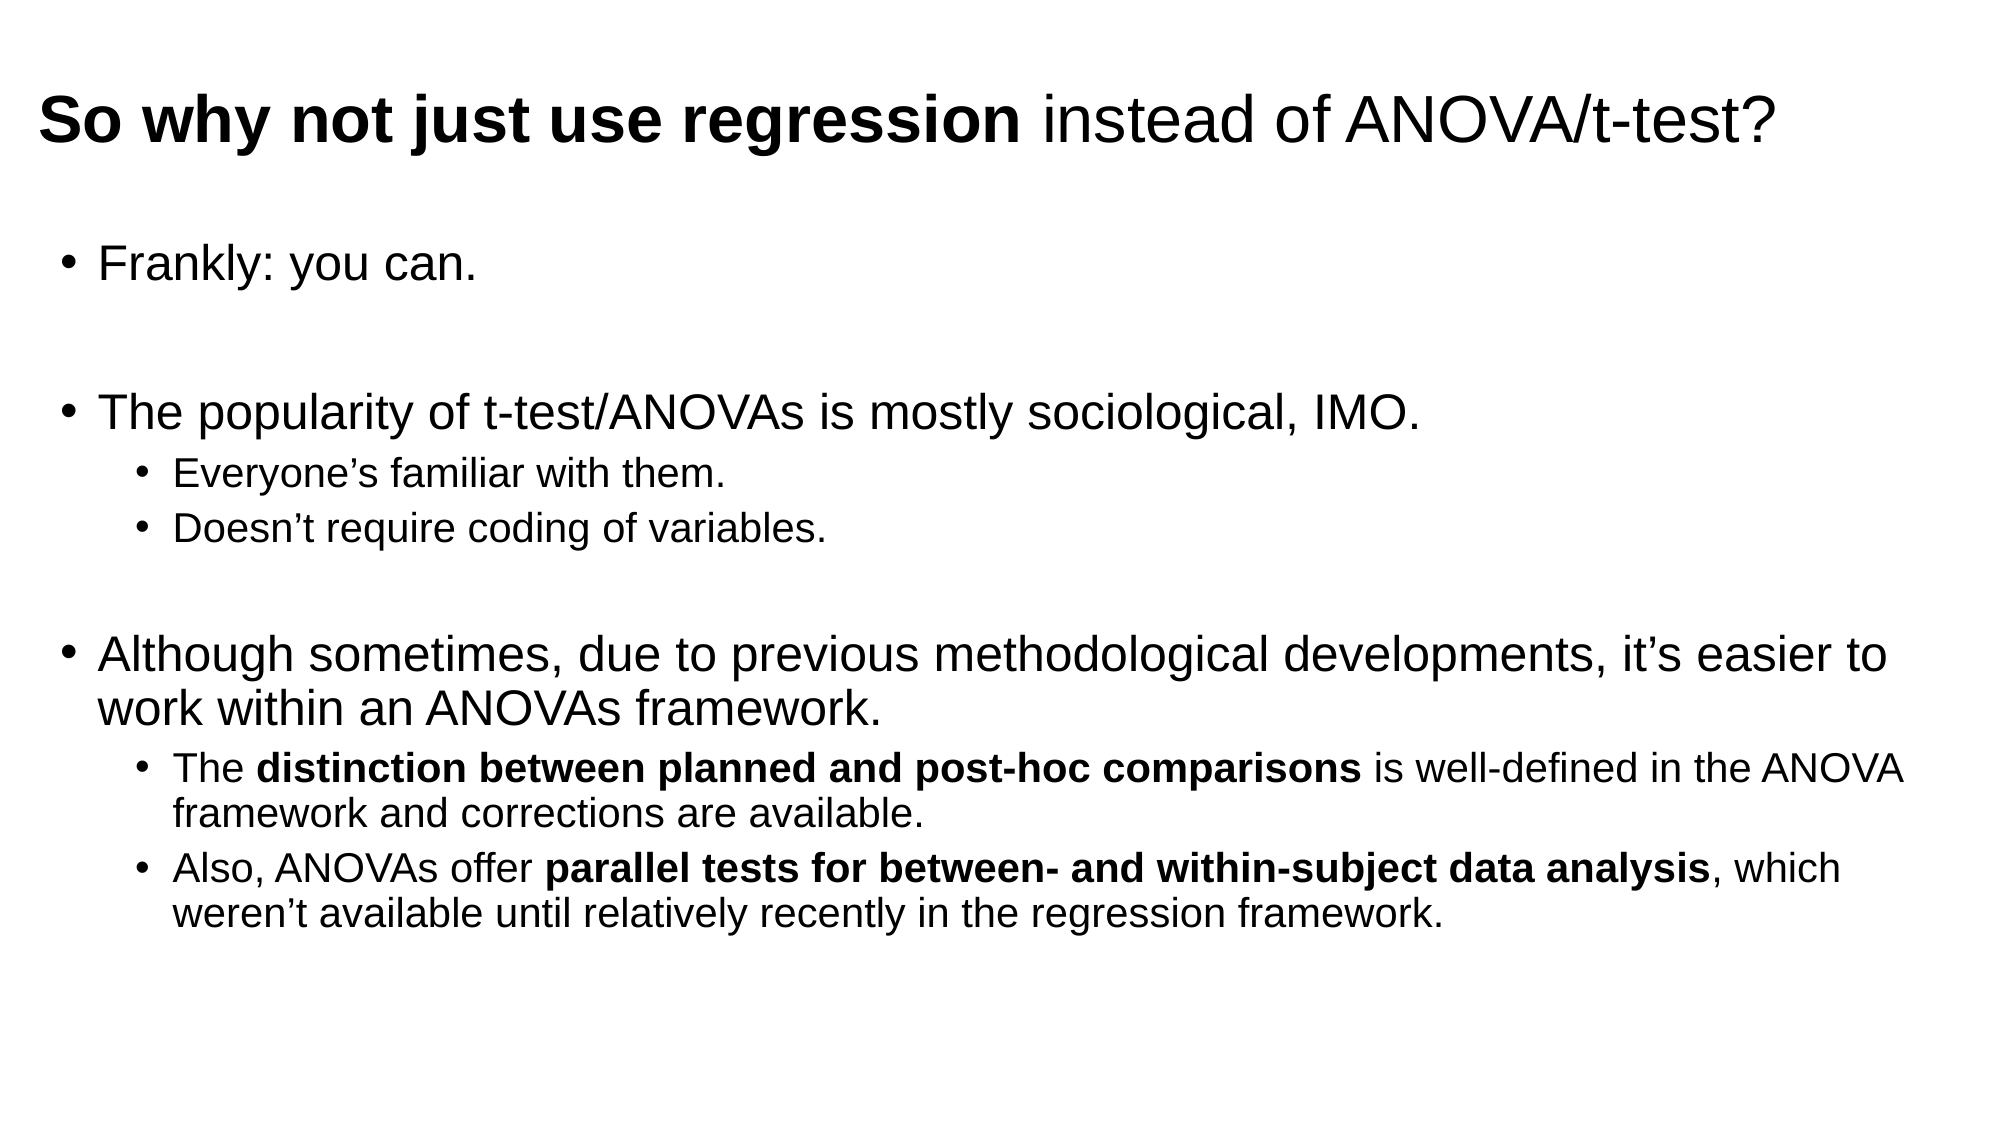

# So why not just use regression instead of ANOVA/t-test?
Frankly: you can.

The popularity of t-test/ANOVAs is mostly sociological, IMO.
Everyone’s familiar with them.
Doesn’t require coding of variables.

Although sometimes, due to previous methodological developments, it’s easier to work within an ANOVAs framework.
The distinction between planned and post-hoc comparisons is well-defined in the ANOVA framework and corrections are available.
Also, ANOVAs offer parallel tests for between- and within-subject data analysis, which weren’t available until relatively recently in the regression framework.